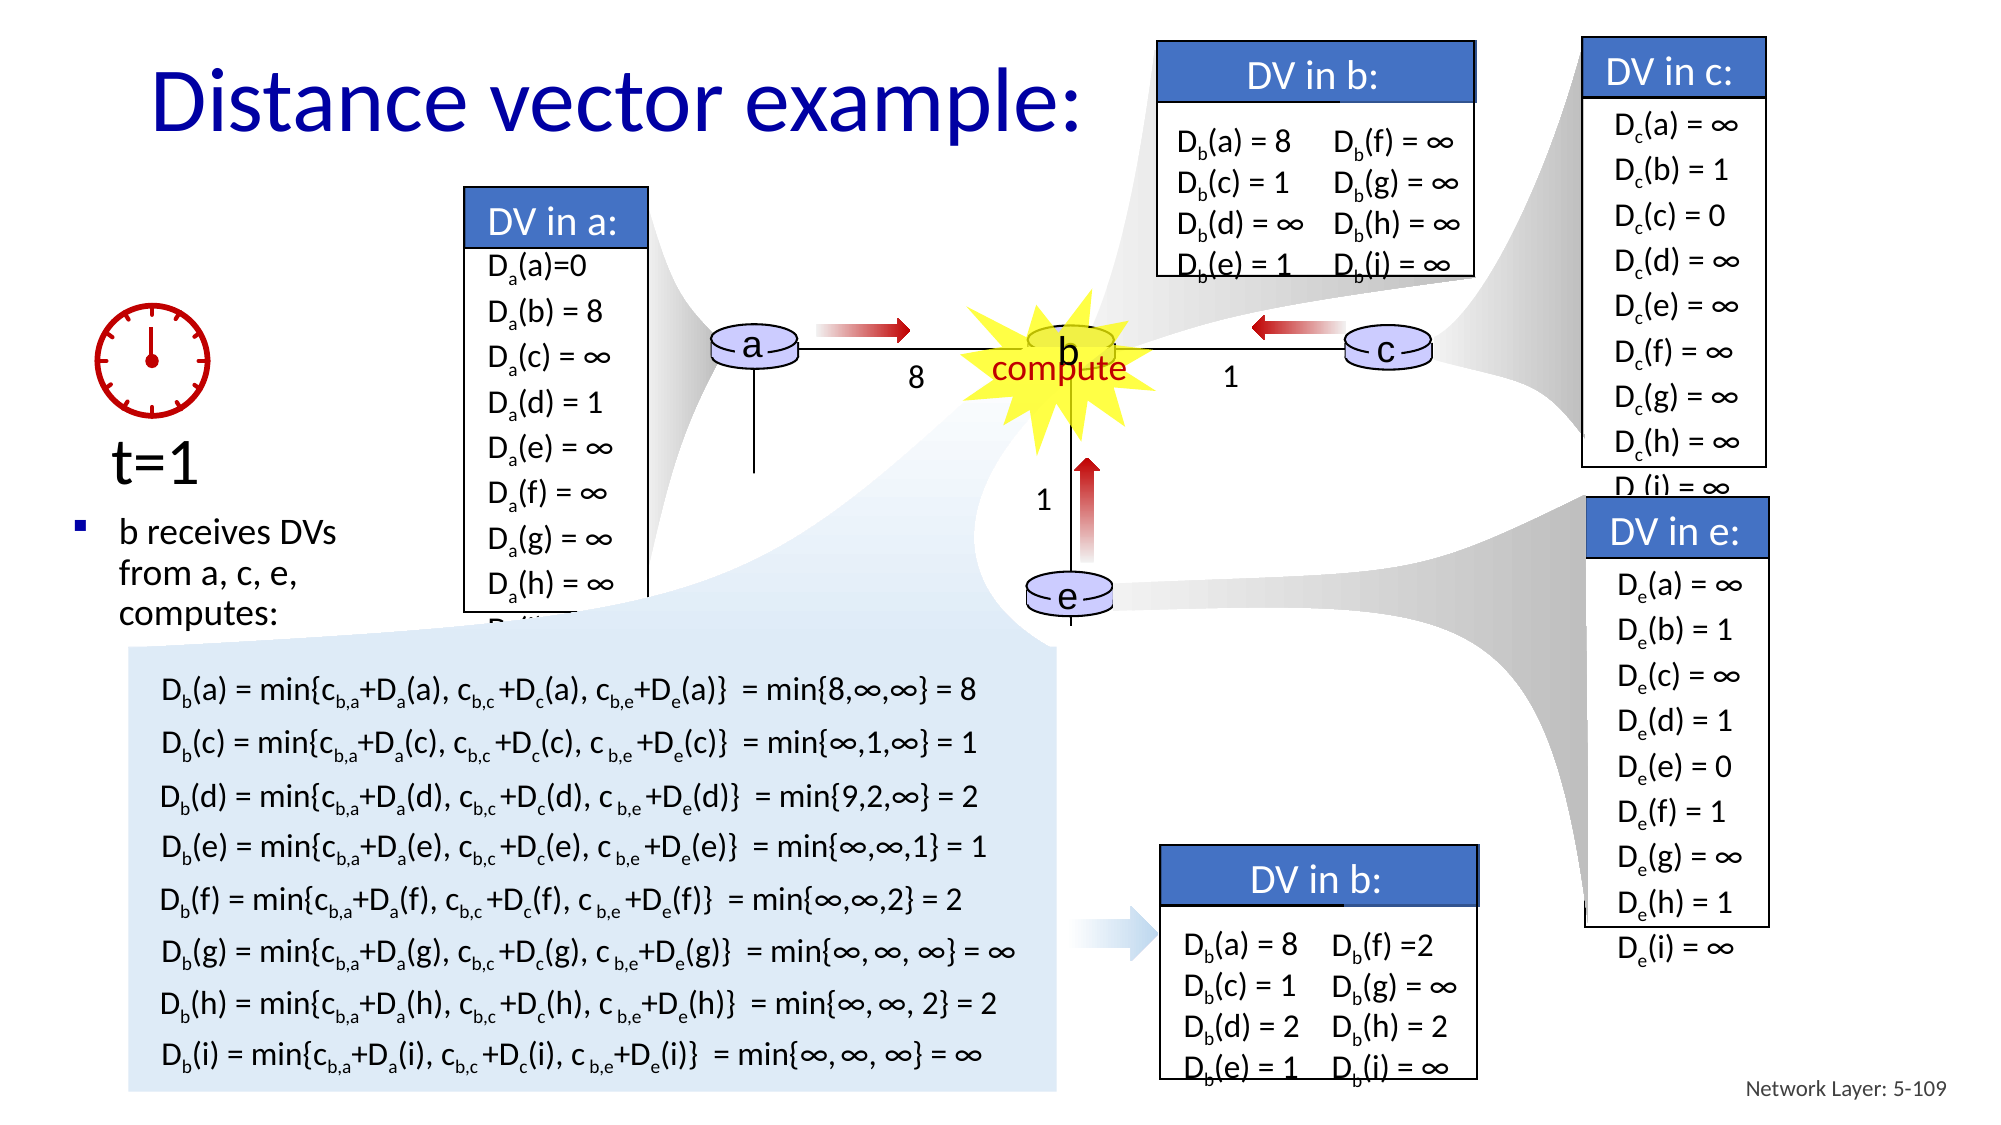

# Distance vector example: computation
DV in c:
Dc(a) = ∞
Dc(b) = 1
Dc(c) = 0
Dc(d) = ∞
Dc(e) = ∞
Dc(f) = ∞
Dc(g) = ∞
Dc(h) = ∞
Dc(i) = ∞

DV in b:

Db(a) = 8
Db(c) = 1
Db(d) = ∞
Db(e) = 1
Db(f) = ∞
Db(g) = ∞
Db(h) = ∞
Db(i) = ∞

DV in a: Da(a)=0
Da(b) = 8
Da(c) = ∞
Da(d) = 1
Da(e) = ∞
Da(f) = ∞
Da(g) = ∞
Da(h) = ∞
Da(i) = ∞

compute

t=1
a

c

b

b

1
8

1
1

DV in e:
De(a) = ∞
De(b) = 1
De(c) = ∞
De(d) = 1
De(e) = 0
De(f) = 1
De(g) = ∞
De(h) = 1
De(i) = ∞

b receives DVs from a, c, e, computes:
e

d

f

e

1
1
Db(a) = min{cb,a+Da(a), cb,c +Dc(a), cb,e+De(a)}  = min{8,∞,∞} = 8
Db(c) = min{cb,a+Da(c), cb,c +Dc(c), c b,e +De(c)}  = min{∞,1,∞} = 1
Db(d) = min{cb,a+Da(d), cb,c +Dc(d), c b,e +De(d)}  = min{9,2,∞} = 2
1
1
1
Db(e) = min{cb,a+Da(e), cb,c +Dc(e), c b,e +De(e)}  = min{∞,∞,1} = 1

DV in b:

Db(a) = 8
Db(c) = 1
Db(d) = 2
Db(e) = 1
Db(f) =2
Db(g) = ∞
Db(h) = 2
Db(i) = ∞
Db(f) = min{cb,a+Da(f), cb,c +Dc(f), c b,e +De(f)}  = min{∞,∞,2} = 2

Db(g) = min{cb,a+Da(g), cb,c +Dc(g), c b,e+De(g)}  = min{∞, ∞, ∞} = ∞
g

i

h

1
1
Db(h) = min{cb,a+Da(h), cb,c +Dc(h), c b,e+De(h)}  = min{∞, ∞, 2} = 2
Db(i) = min{cb,a+Da(i), cb,c +Dc(i), c b,e+De(i)}  = min{∞, ∞, ∞} = ∞
Network Layer: 5-109